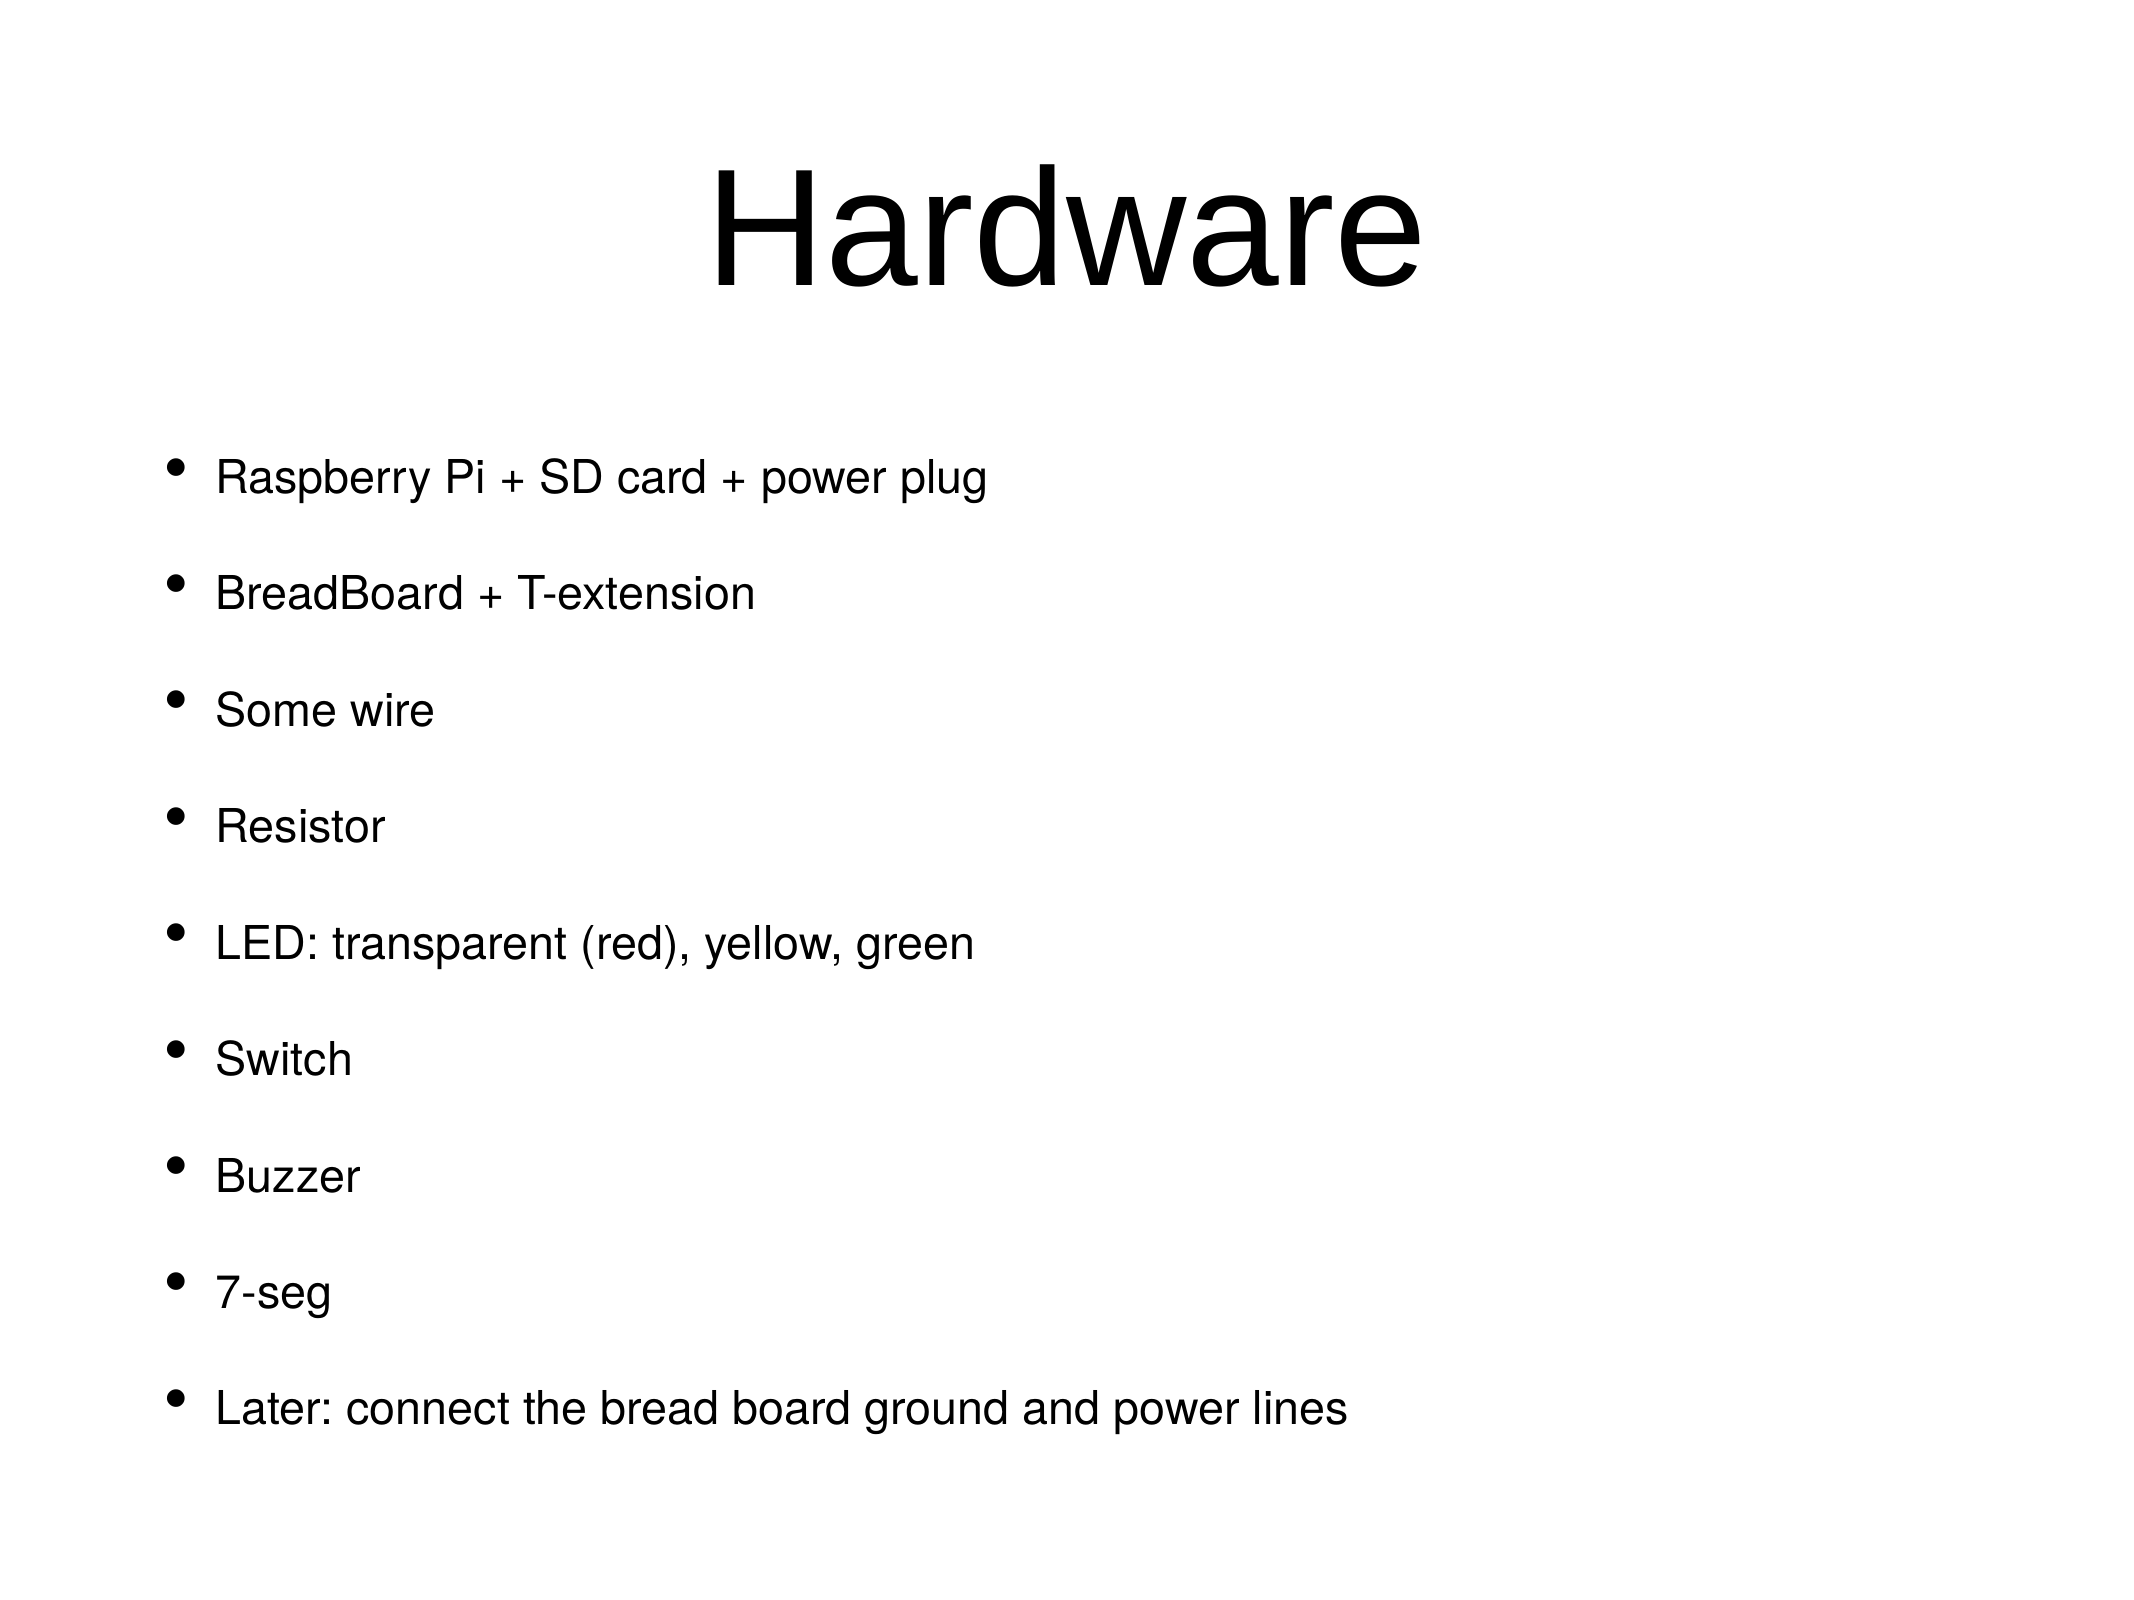

# Hardware
Raspberry Pi + SD card + power plug
BreadBoard + T-extension
Some wire
Resistor
LED: transparent (red), yellow, green
Switch
Buzzer
7-seg
Later: connect the bread board ground and power lines